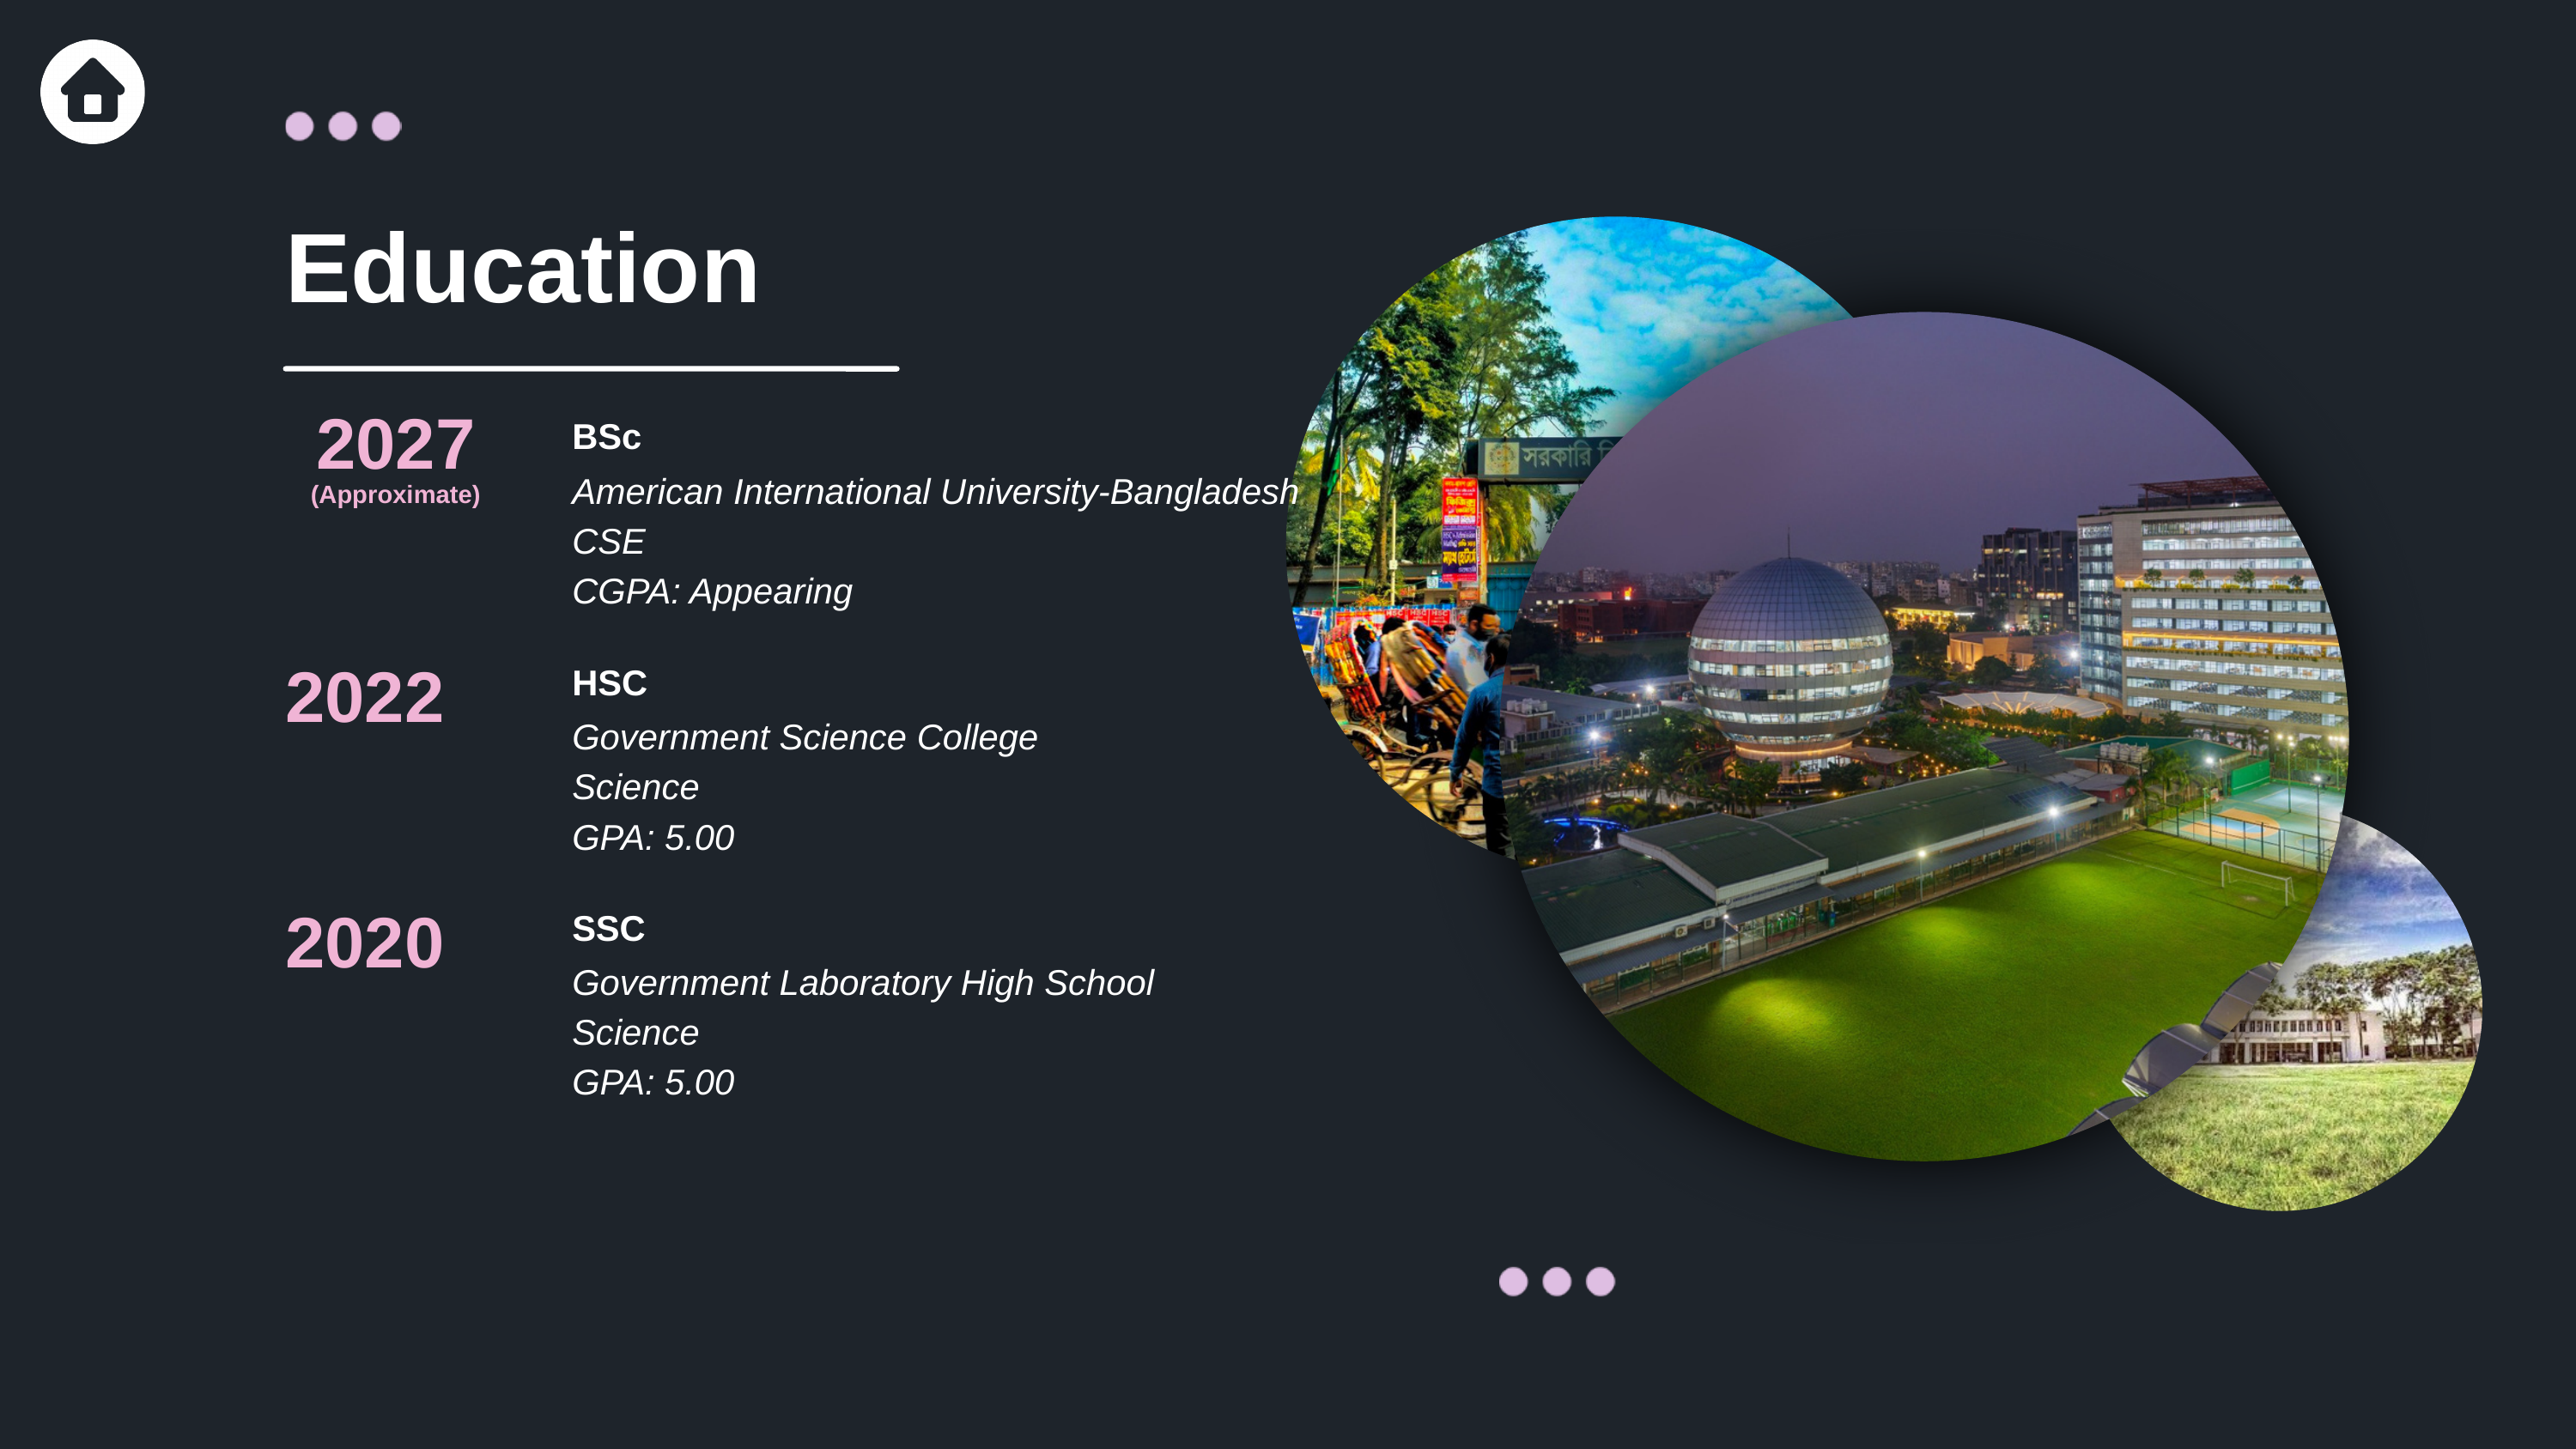

Education

2027
(Approximate)
BSc
American International University-Bangladesh
CSE
CGPA: Appearing
2022
HSC
Government Science College
Science
GPA: 5.00
2020
SSC
Government Laboratory High School
Science
GPA: 5.00